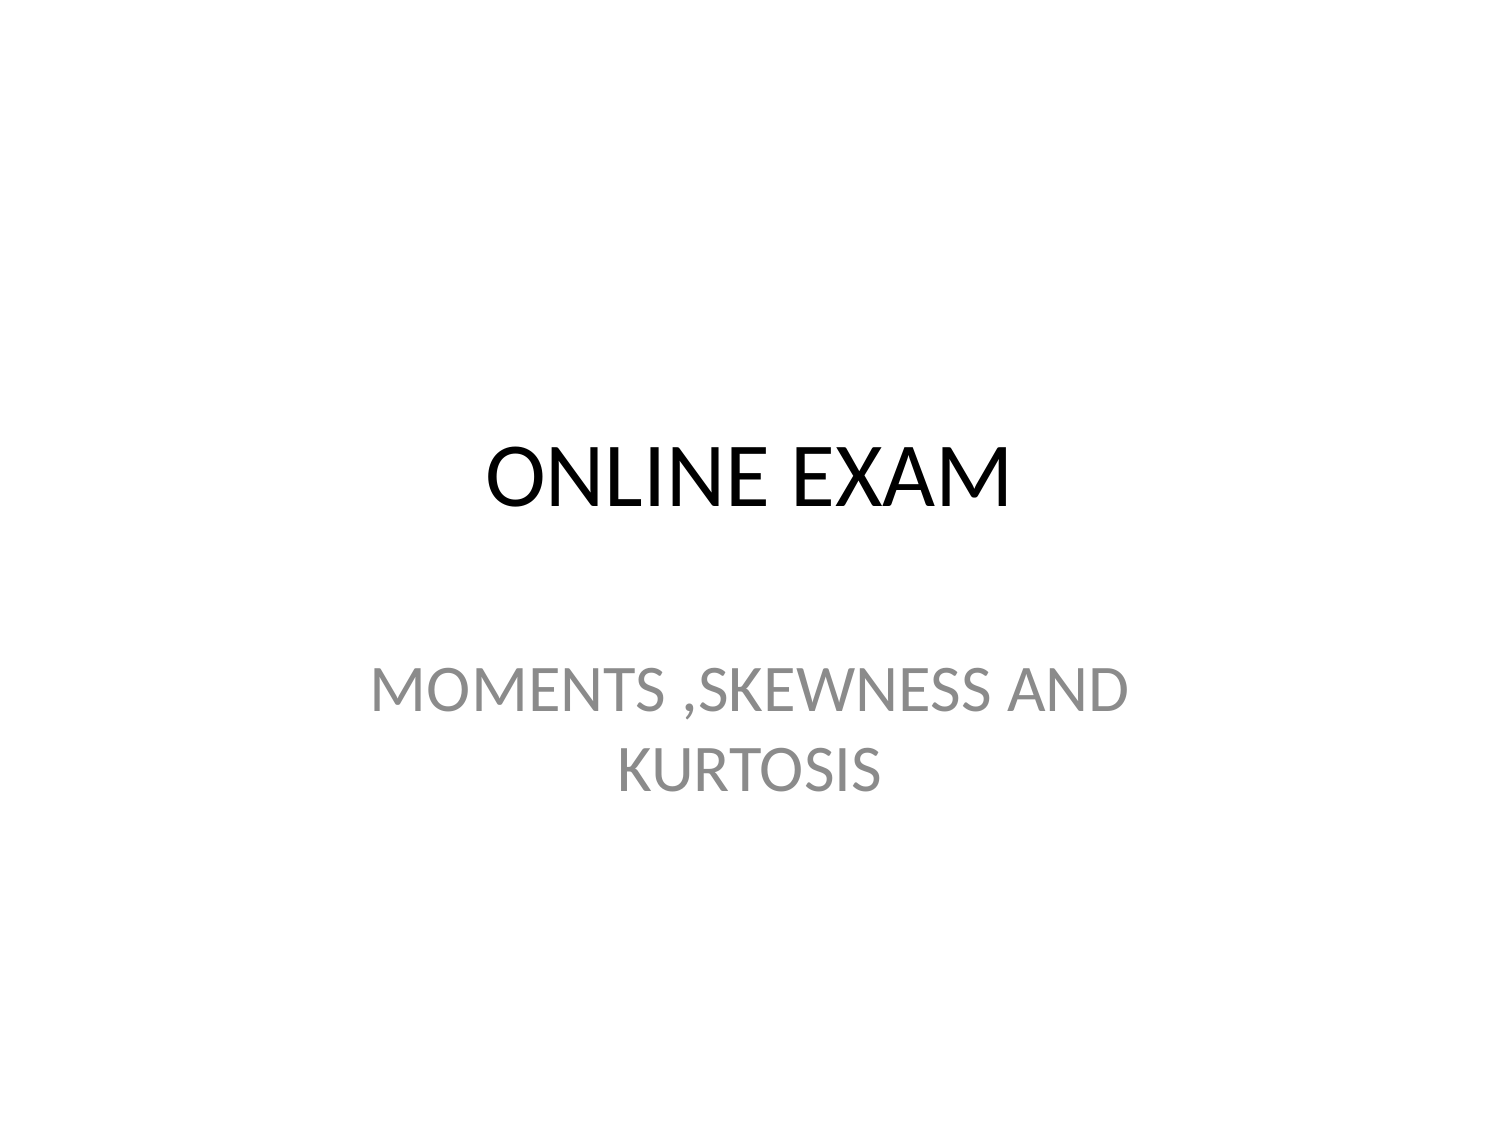

# ONLINE EXAM
MOMENTS ,SKEWNESS AND KURTOSIS